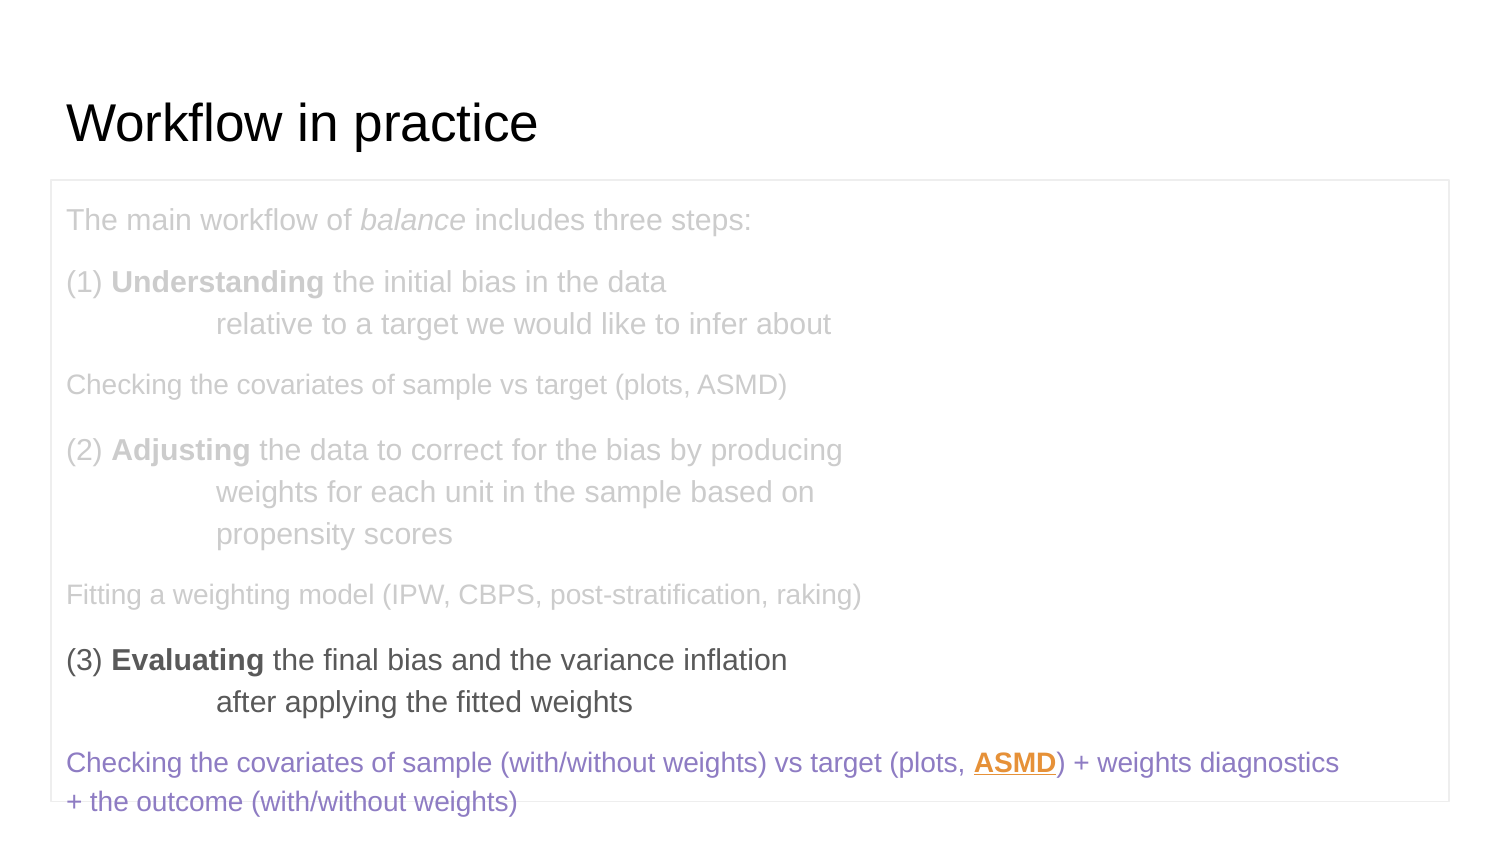

Workflow in practice
The main workflow of balance includes three steps:
(1) Understanding the initial bias in the data
	relative to a target we would like to infer about
Checking the covariates of sample vs target (plots, ASMD)
(2) Adjusting the data to correct for the bias by producing
	weights for each unit in the sample based on
	propensity scores
Fitting a weighting model (IPW, CBPS, post-stratification, raking)
(3) Evaluating the final bias and the variance inflation
	after applying the fitted weights
Checking the covariates of sample (with/without weights) vs target (plots, ASMD) + weights diagnostics
+ the outcome (with/without weights)